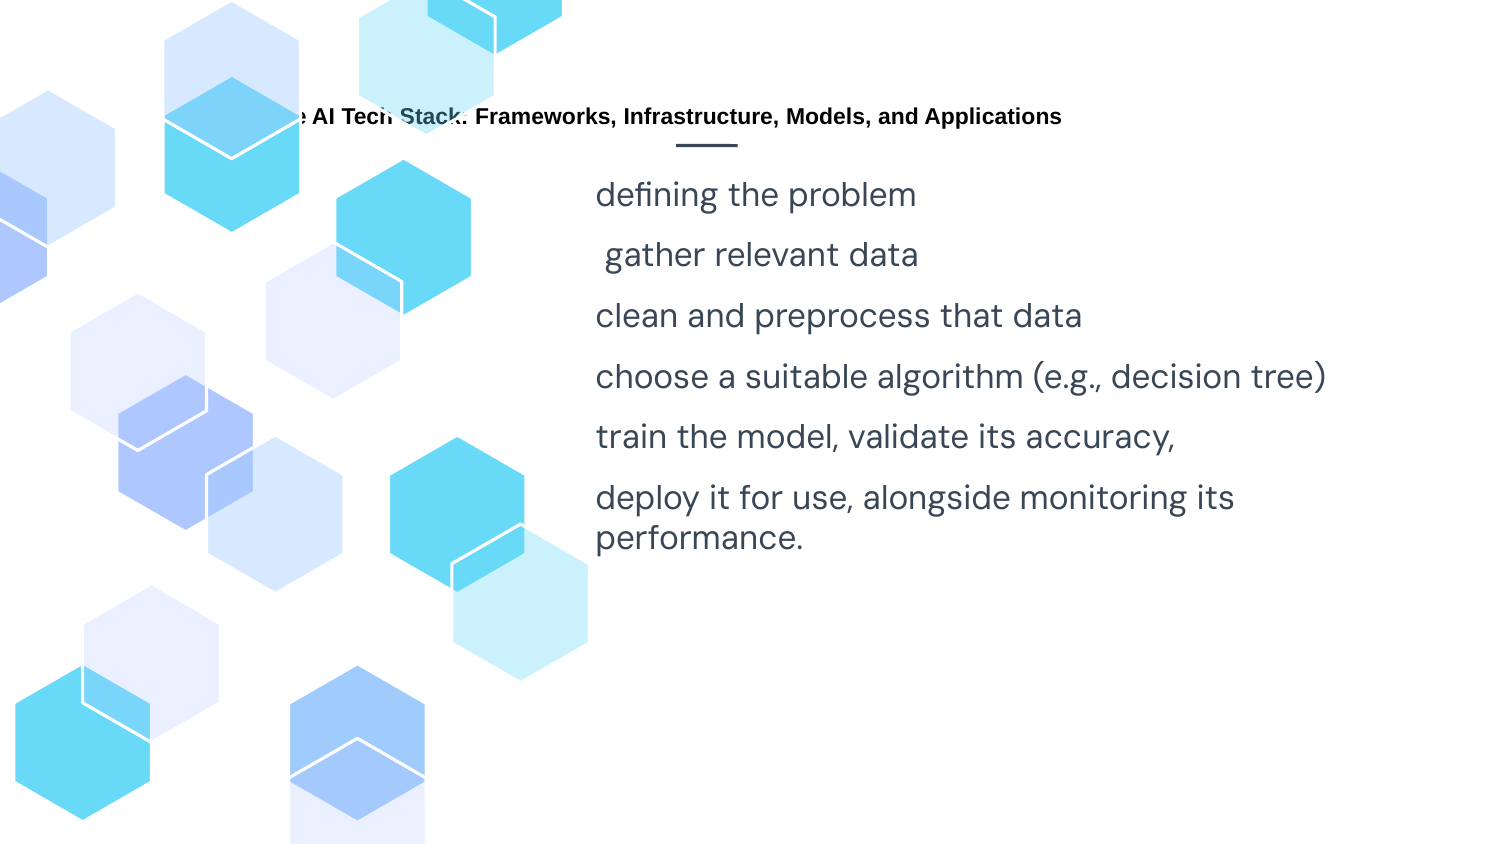

# Generative AI Tech Stack: Frameworks, Infrastructure, Models, and Applications
defining the problem
 gather relevant data
clean and preprocess that data
choose a suitable algorithm (e.g., decision tree)
train the model, validate its accuracy,
deploy it for use, alongside monitoring its performance.